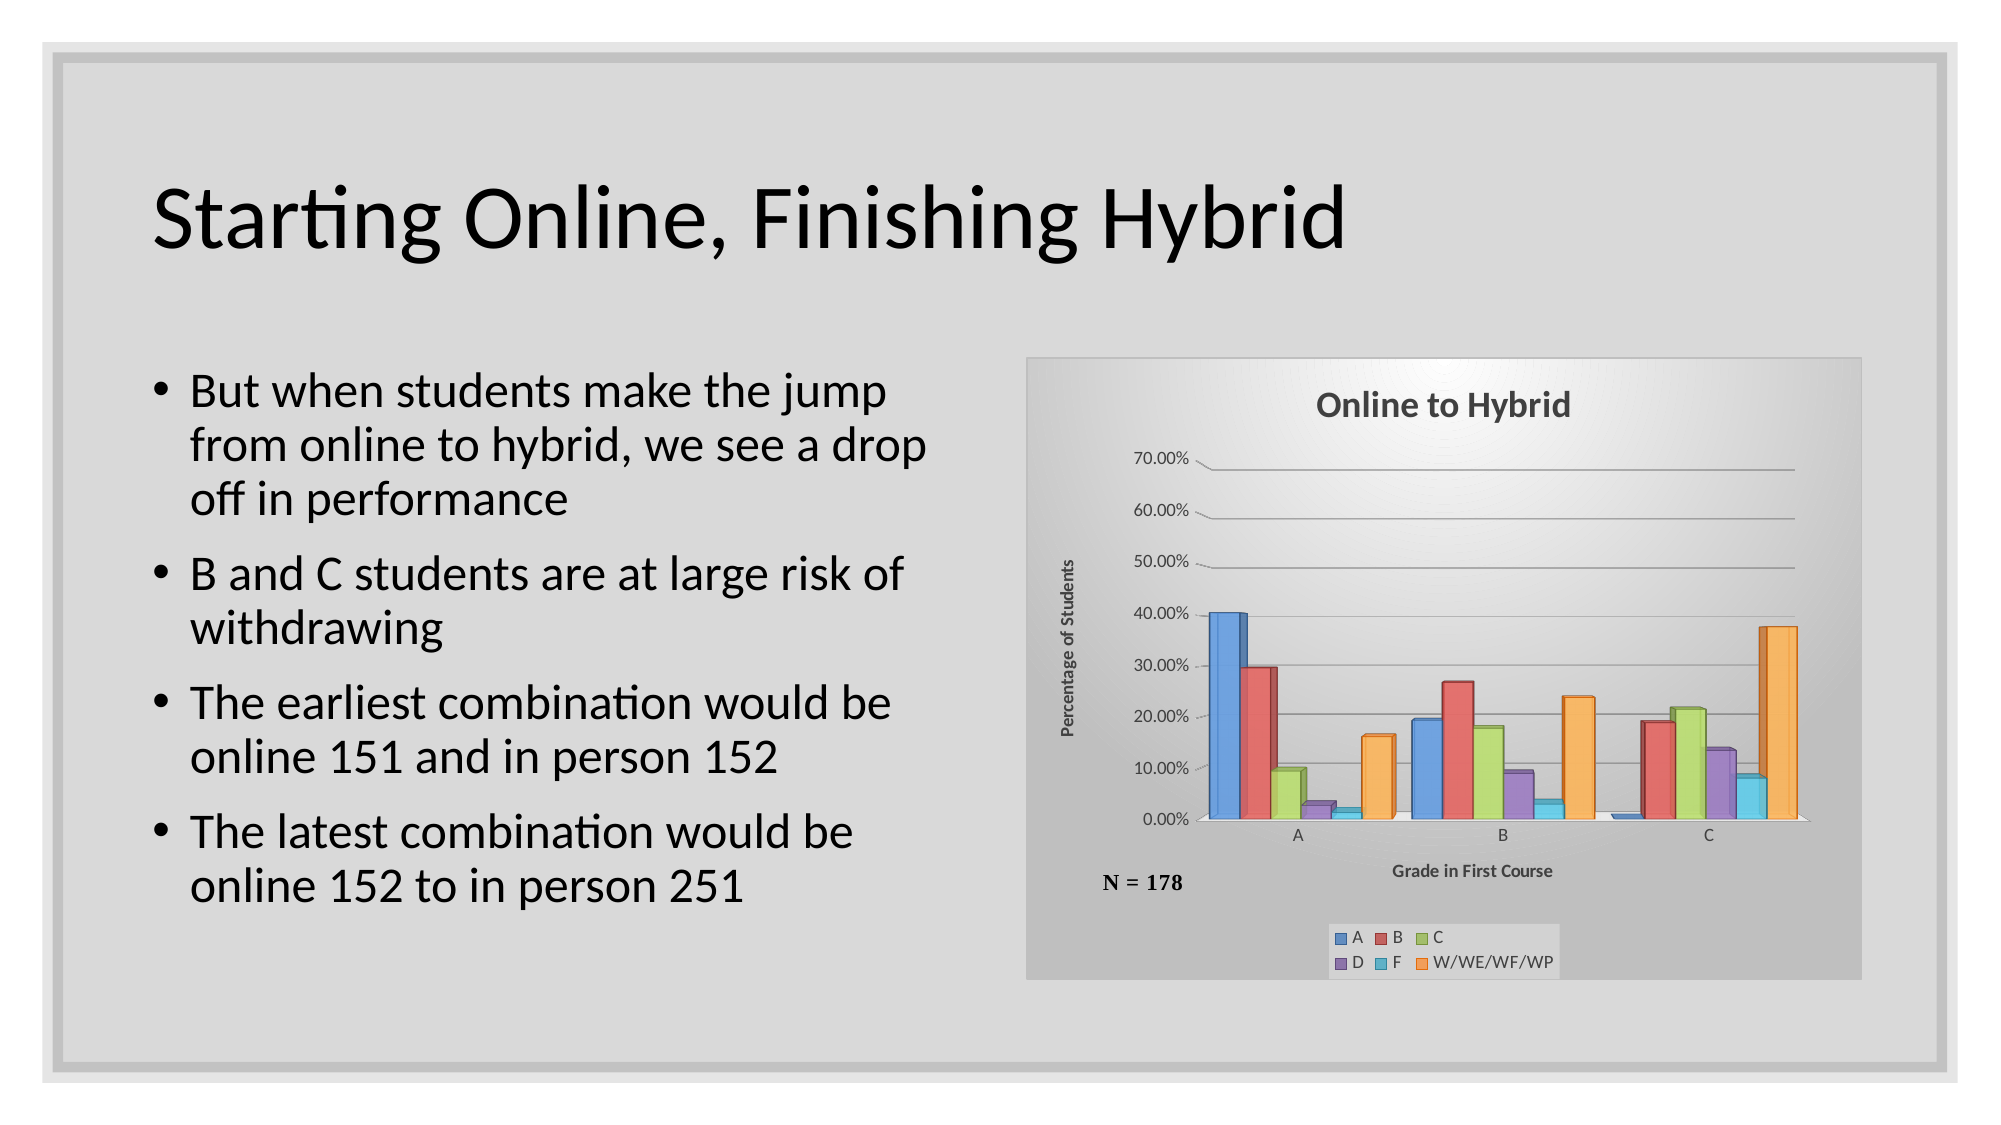

# Starting Online, Finishing Hybrid
But when students make the jump from online to hybrid, we see a drop off in performance
B and C students are at large risk of withdrawing
The earliest combination would be online 151 and in person 152
The latest combination would be online 152 to in person 251

[unsupported chart]